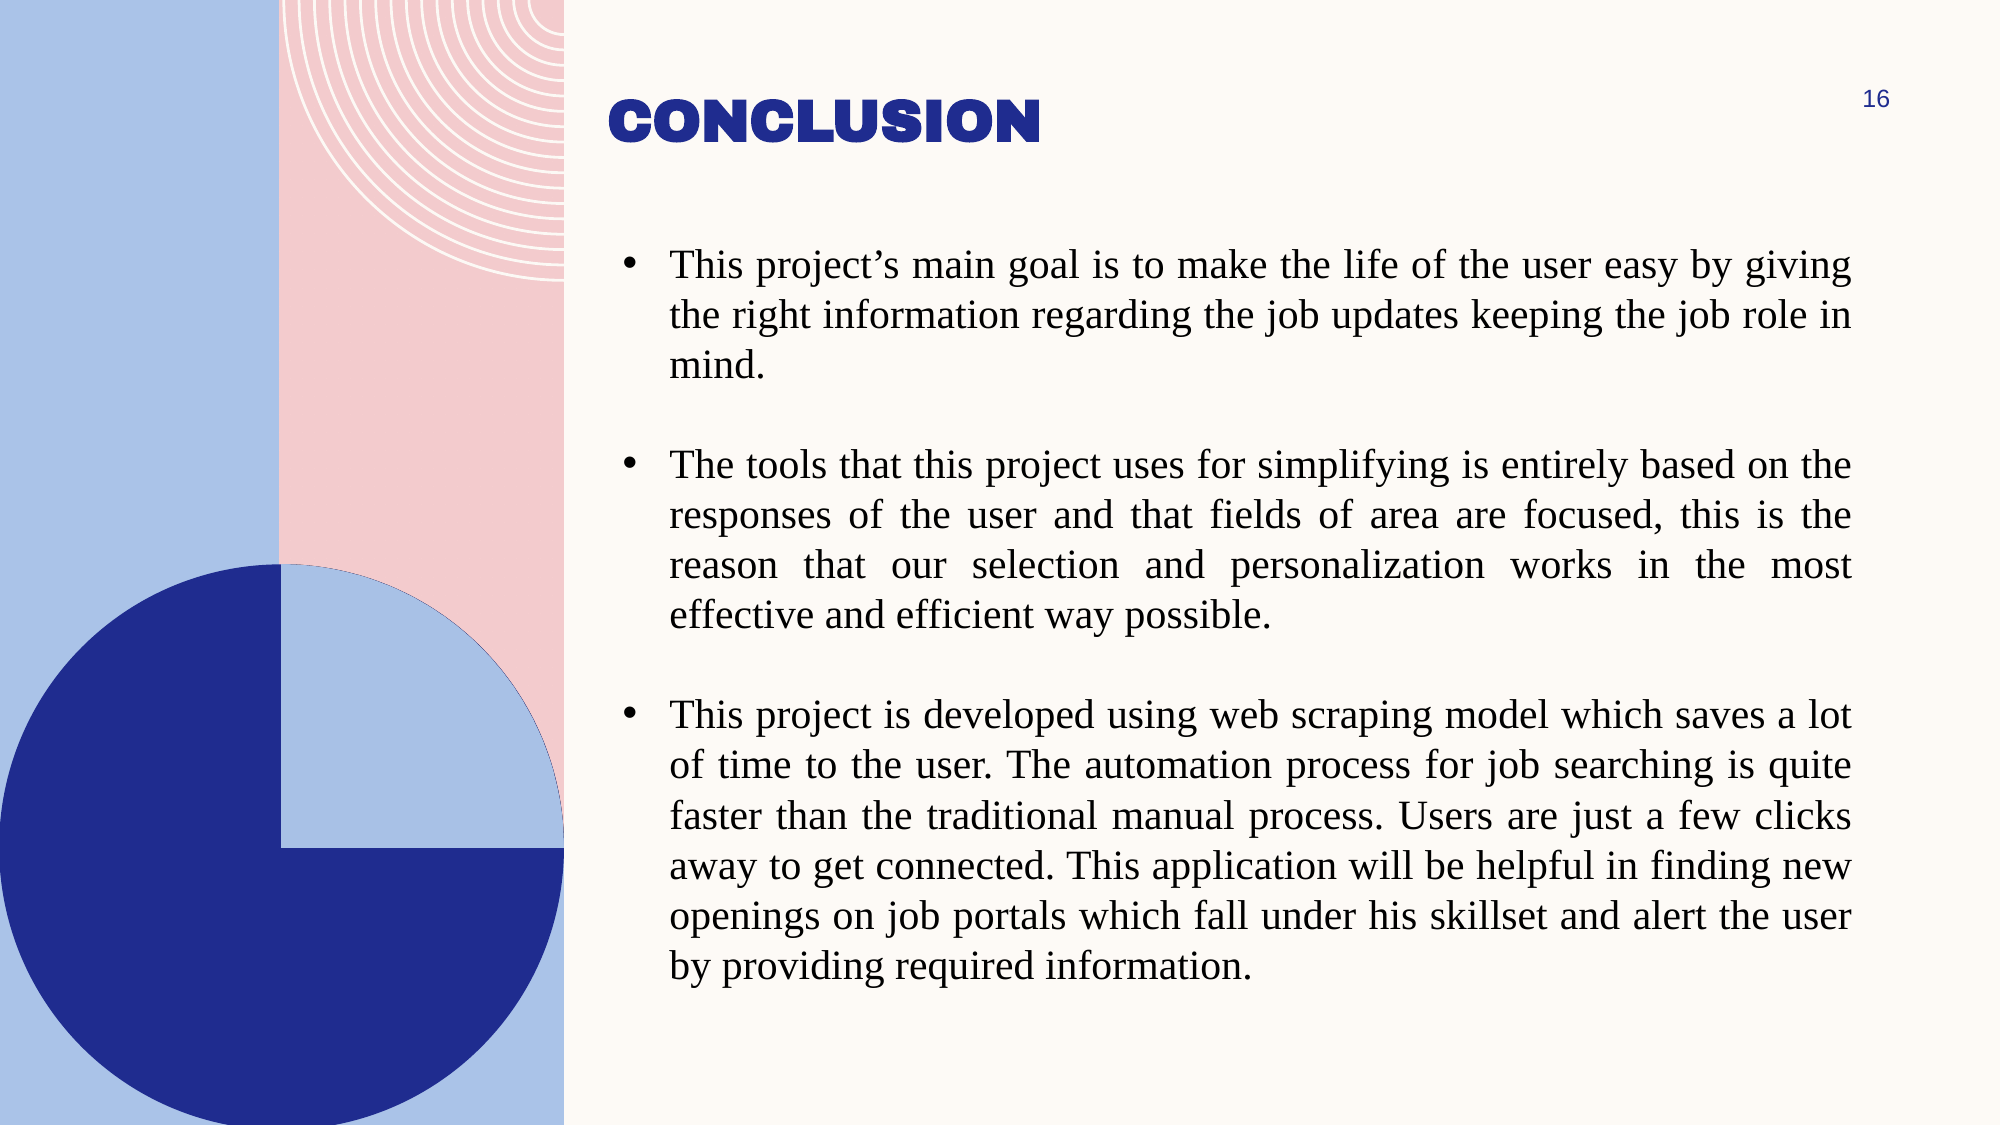

# conclusion
16
This project’s main goal is to make the life of the user easy by giving the right information regarding the job updates keeping the job role in mind.

The tools that this project uses for simplifying is entirely based on the responses of the user and that fields of area are focused, this is the reason that our selection and personalization works in the most effective and efficient way possible.

This project is developed using web scraping model which saves a lot of time to the user. The automation process for job searching is quite faster than the traditional manual process. Users are just a few clicks away to get connected. This application will be helpful in finding new openings on job portals which fall under his skillset and alert the user by providing required information.